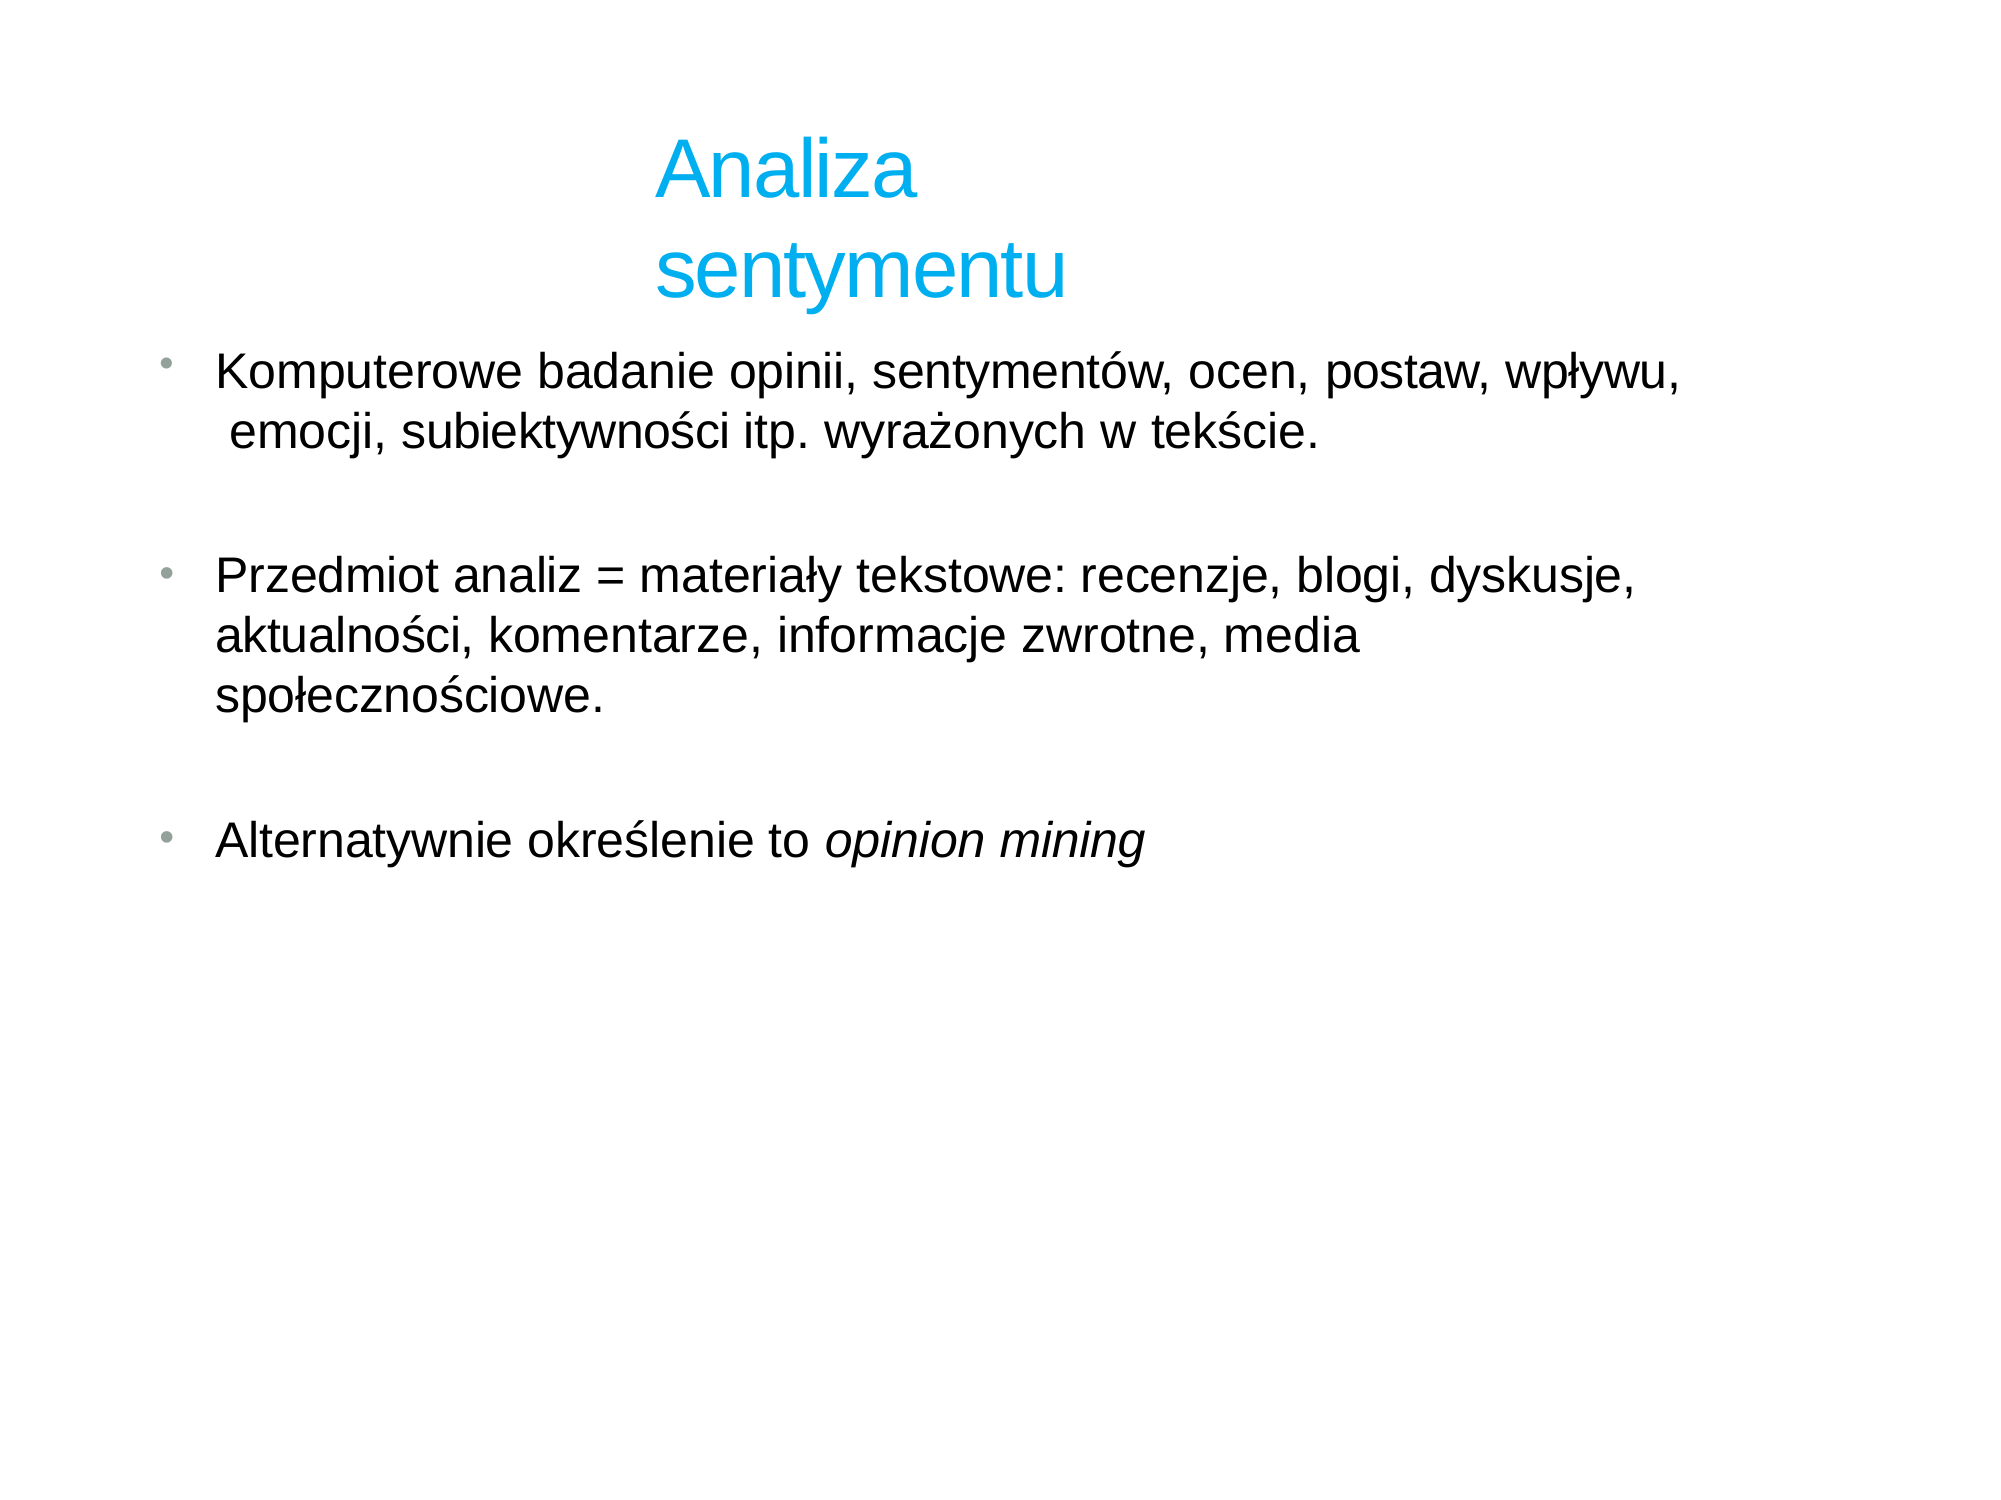

# Analiza sentymentu
Komputerowe badanie opinii, sentymentów, ocen, postaw, wpływu,  emocji, subiektywności itp. wyrażonych w tekście.

Przedmiot analiz = materiały tekstowe: recenzje, blogi, dyskusje,
aktualności, komentarze, informacje zwrotne, media społecznościowe.

Alternatywnie określenie to opinion mining